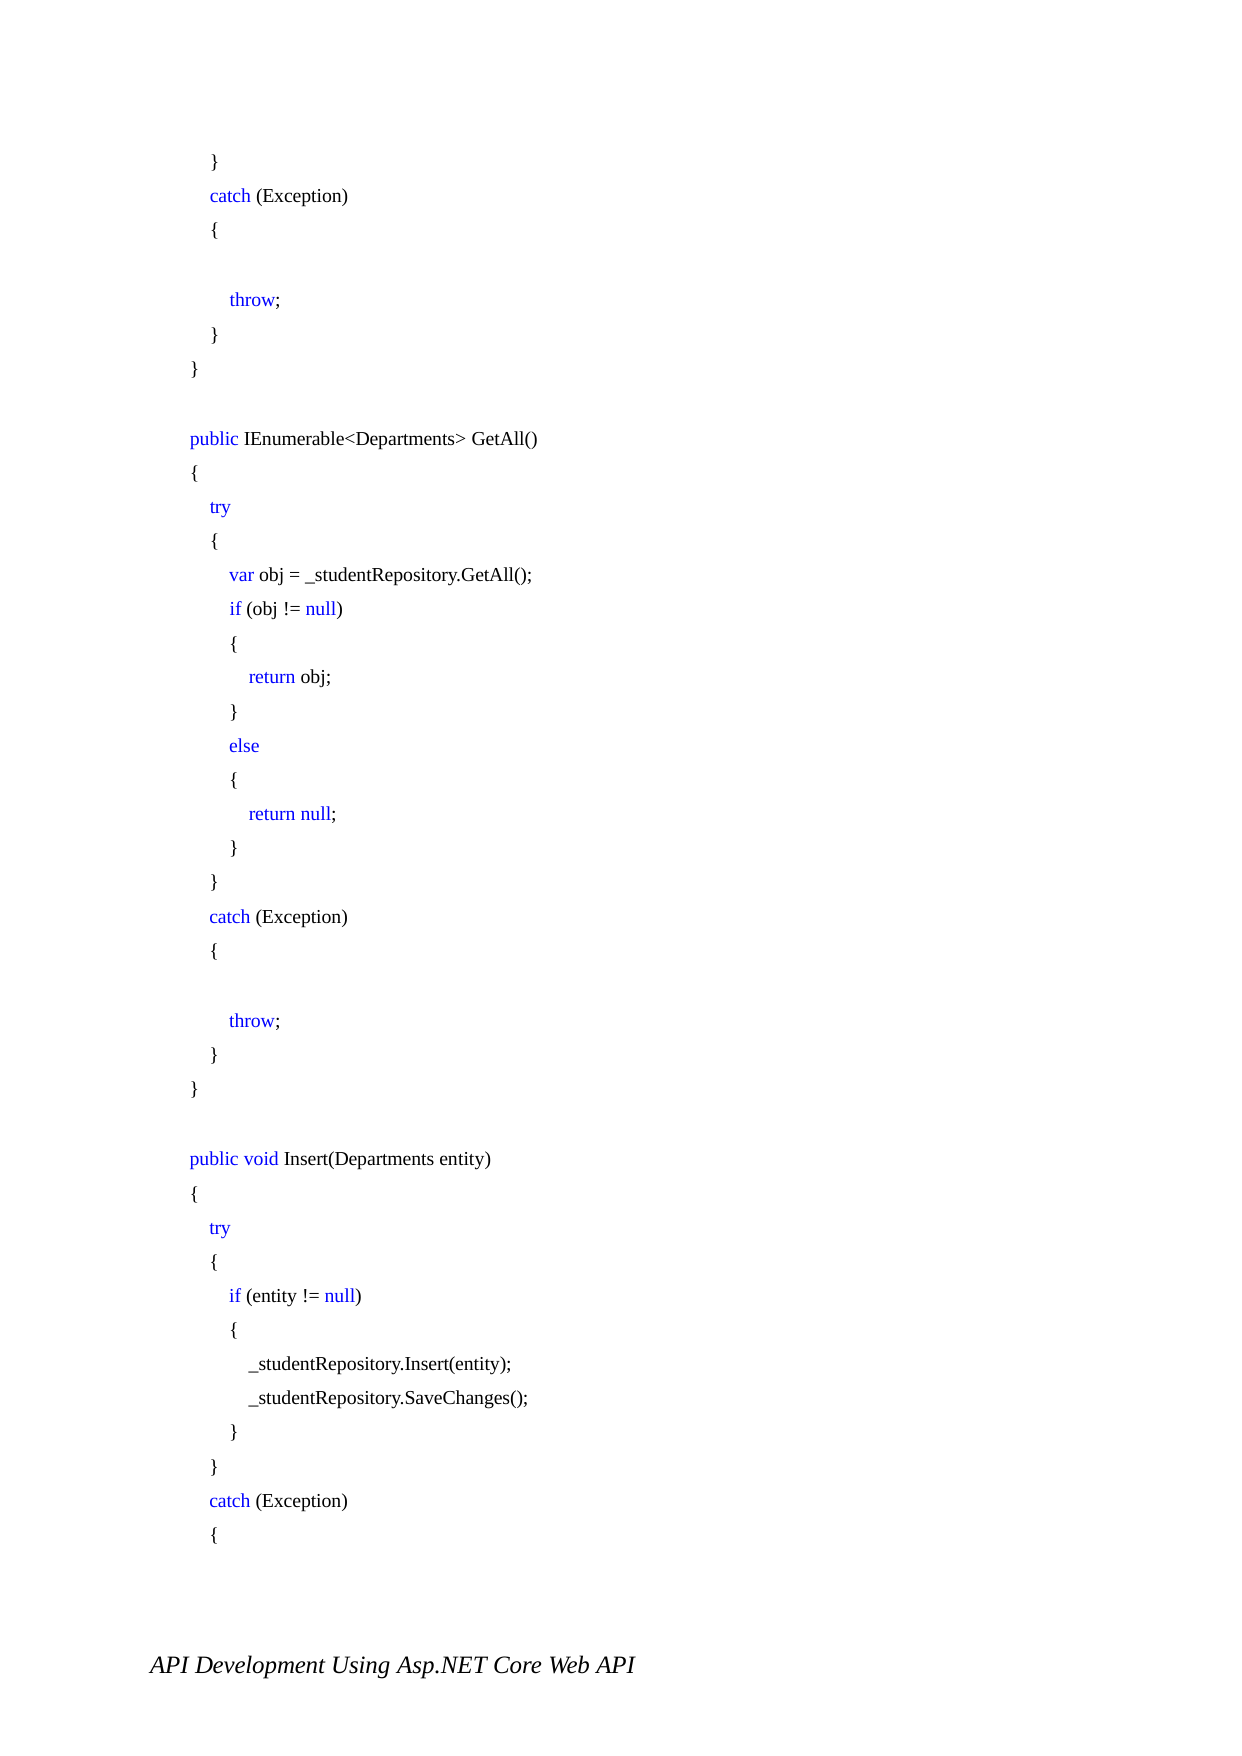

}
catch (Exception)
{

throw;
}
}

public IEnumerable<Departments> GetAll()
{
try
{
var obj = _studentRepository.GetAll();  if (obj != null)
{
return obj;
}
else
{
return null;
}
}
catch (Exception)
{

throw;
}
}

public void Insert(Departments entity)
{
try
{
if (entity != null)
{
_studentRepository.Insert(entity);
_studentRepository.SaveChanges();
}
}
catch (Exception)
{
API Development Using Asp.NET Core Web API